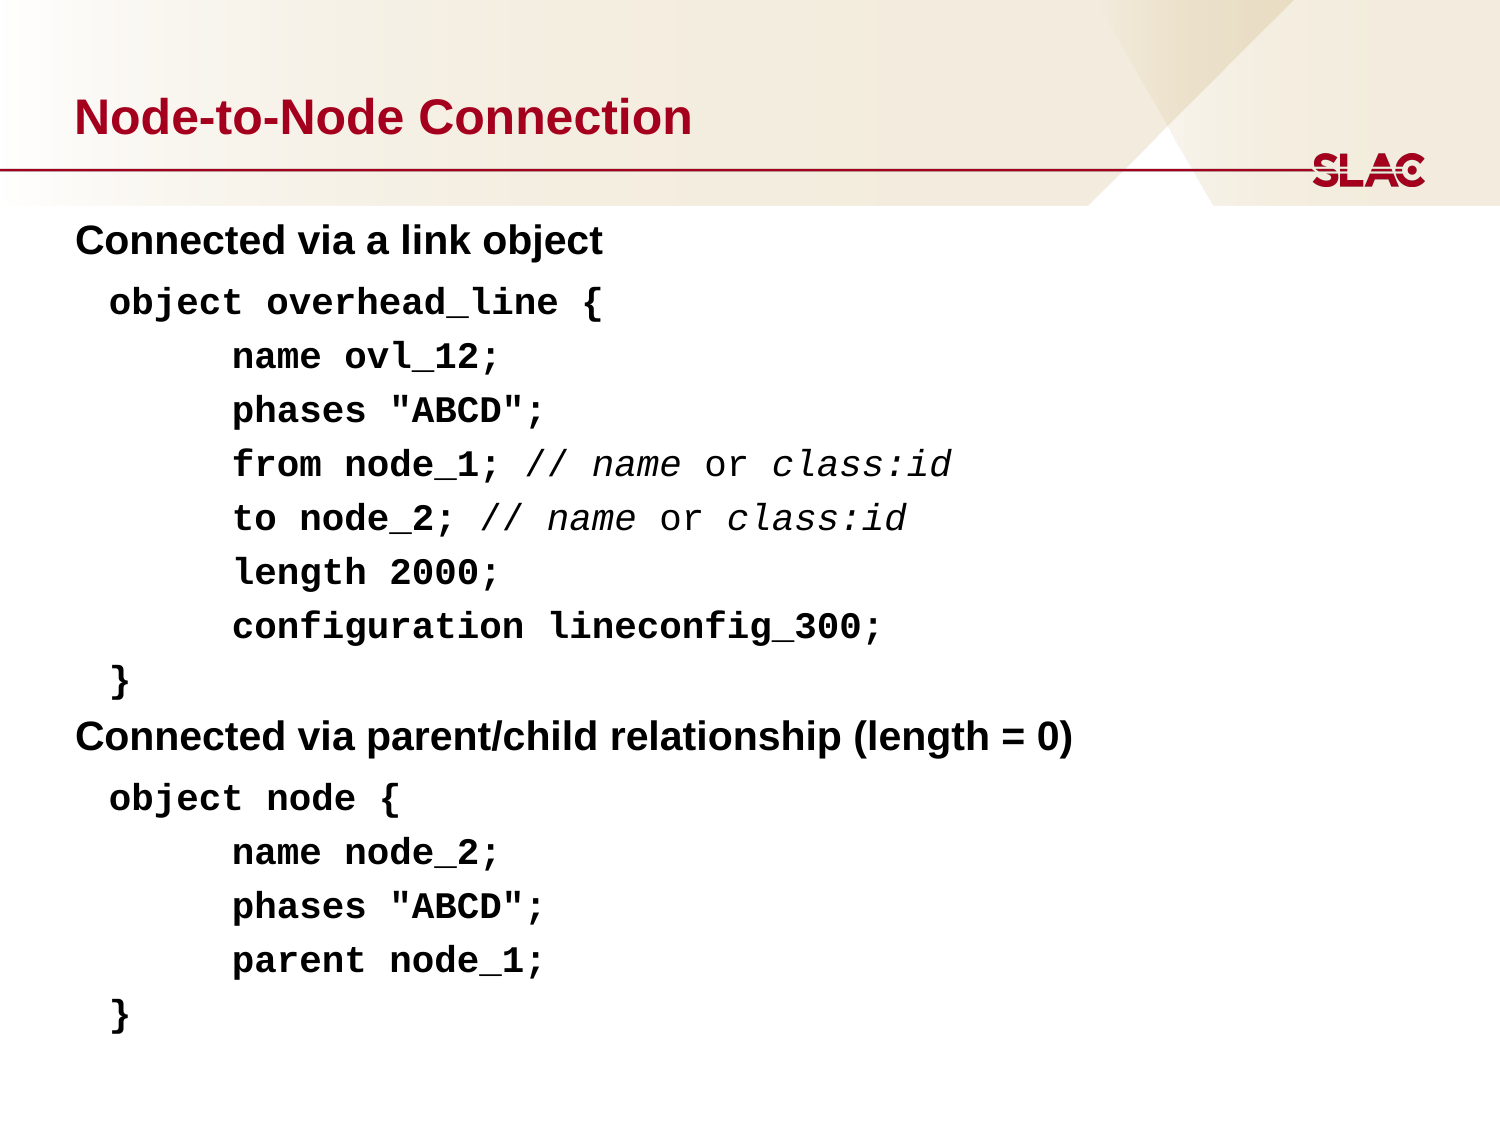

# Node-to-Node Connection
Connected via a link object
object overhead_line {
	name ovl_12;
	phases "ABCD";
	from node_1; // name or class:id
	to node_2; // name or class:id
	length 2000;
	configuration lineconfig_300;
}
Connected via parent/child relationship (length = 0)
object node {
	name node_2;
	phases "ABCD";
	parent node_1;
}